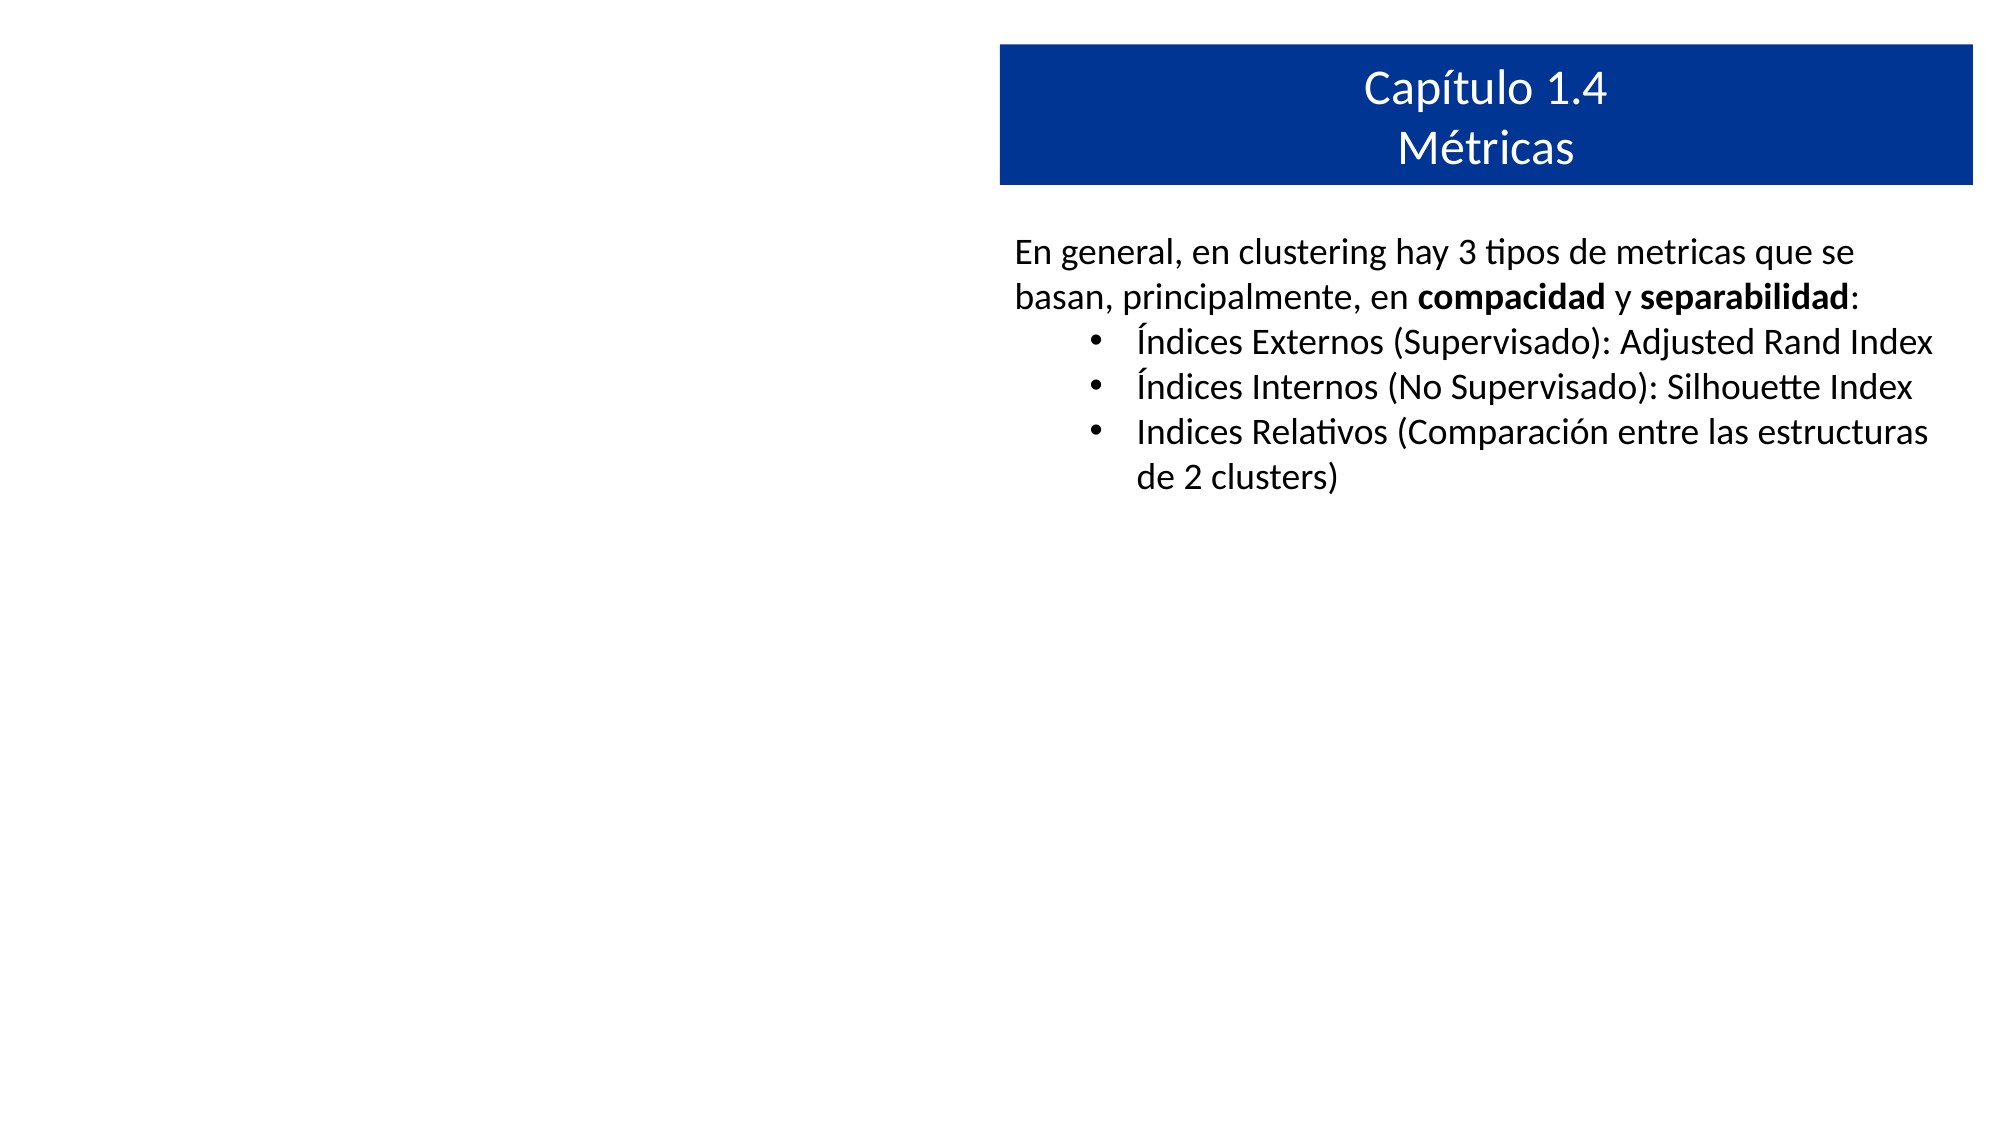

Capítulo 1.4
Métricas
En general, en clustering hay 3 tipos de metricas que se basan, principalmente, en compacidad y separabilidad:
Índices Externos (Supervisado): Adjusted Rand Index
Índices Internos (No Supervisado): Silhouette Index
Indices Relativos (Comparación entre las estructuras de 2 clusters)